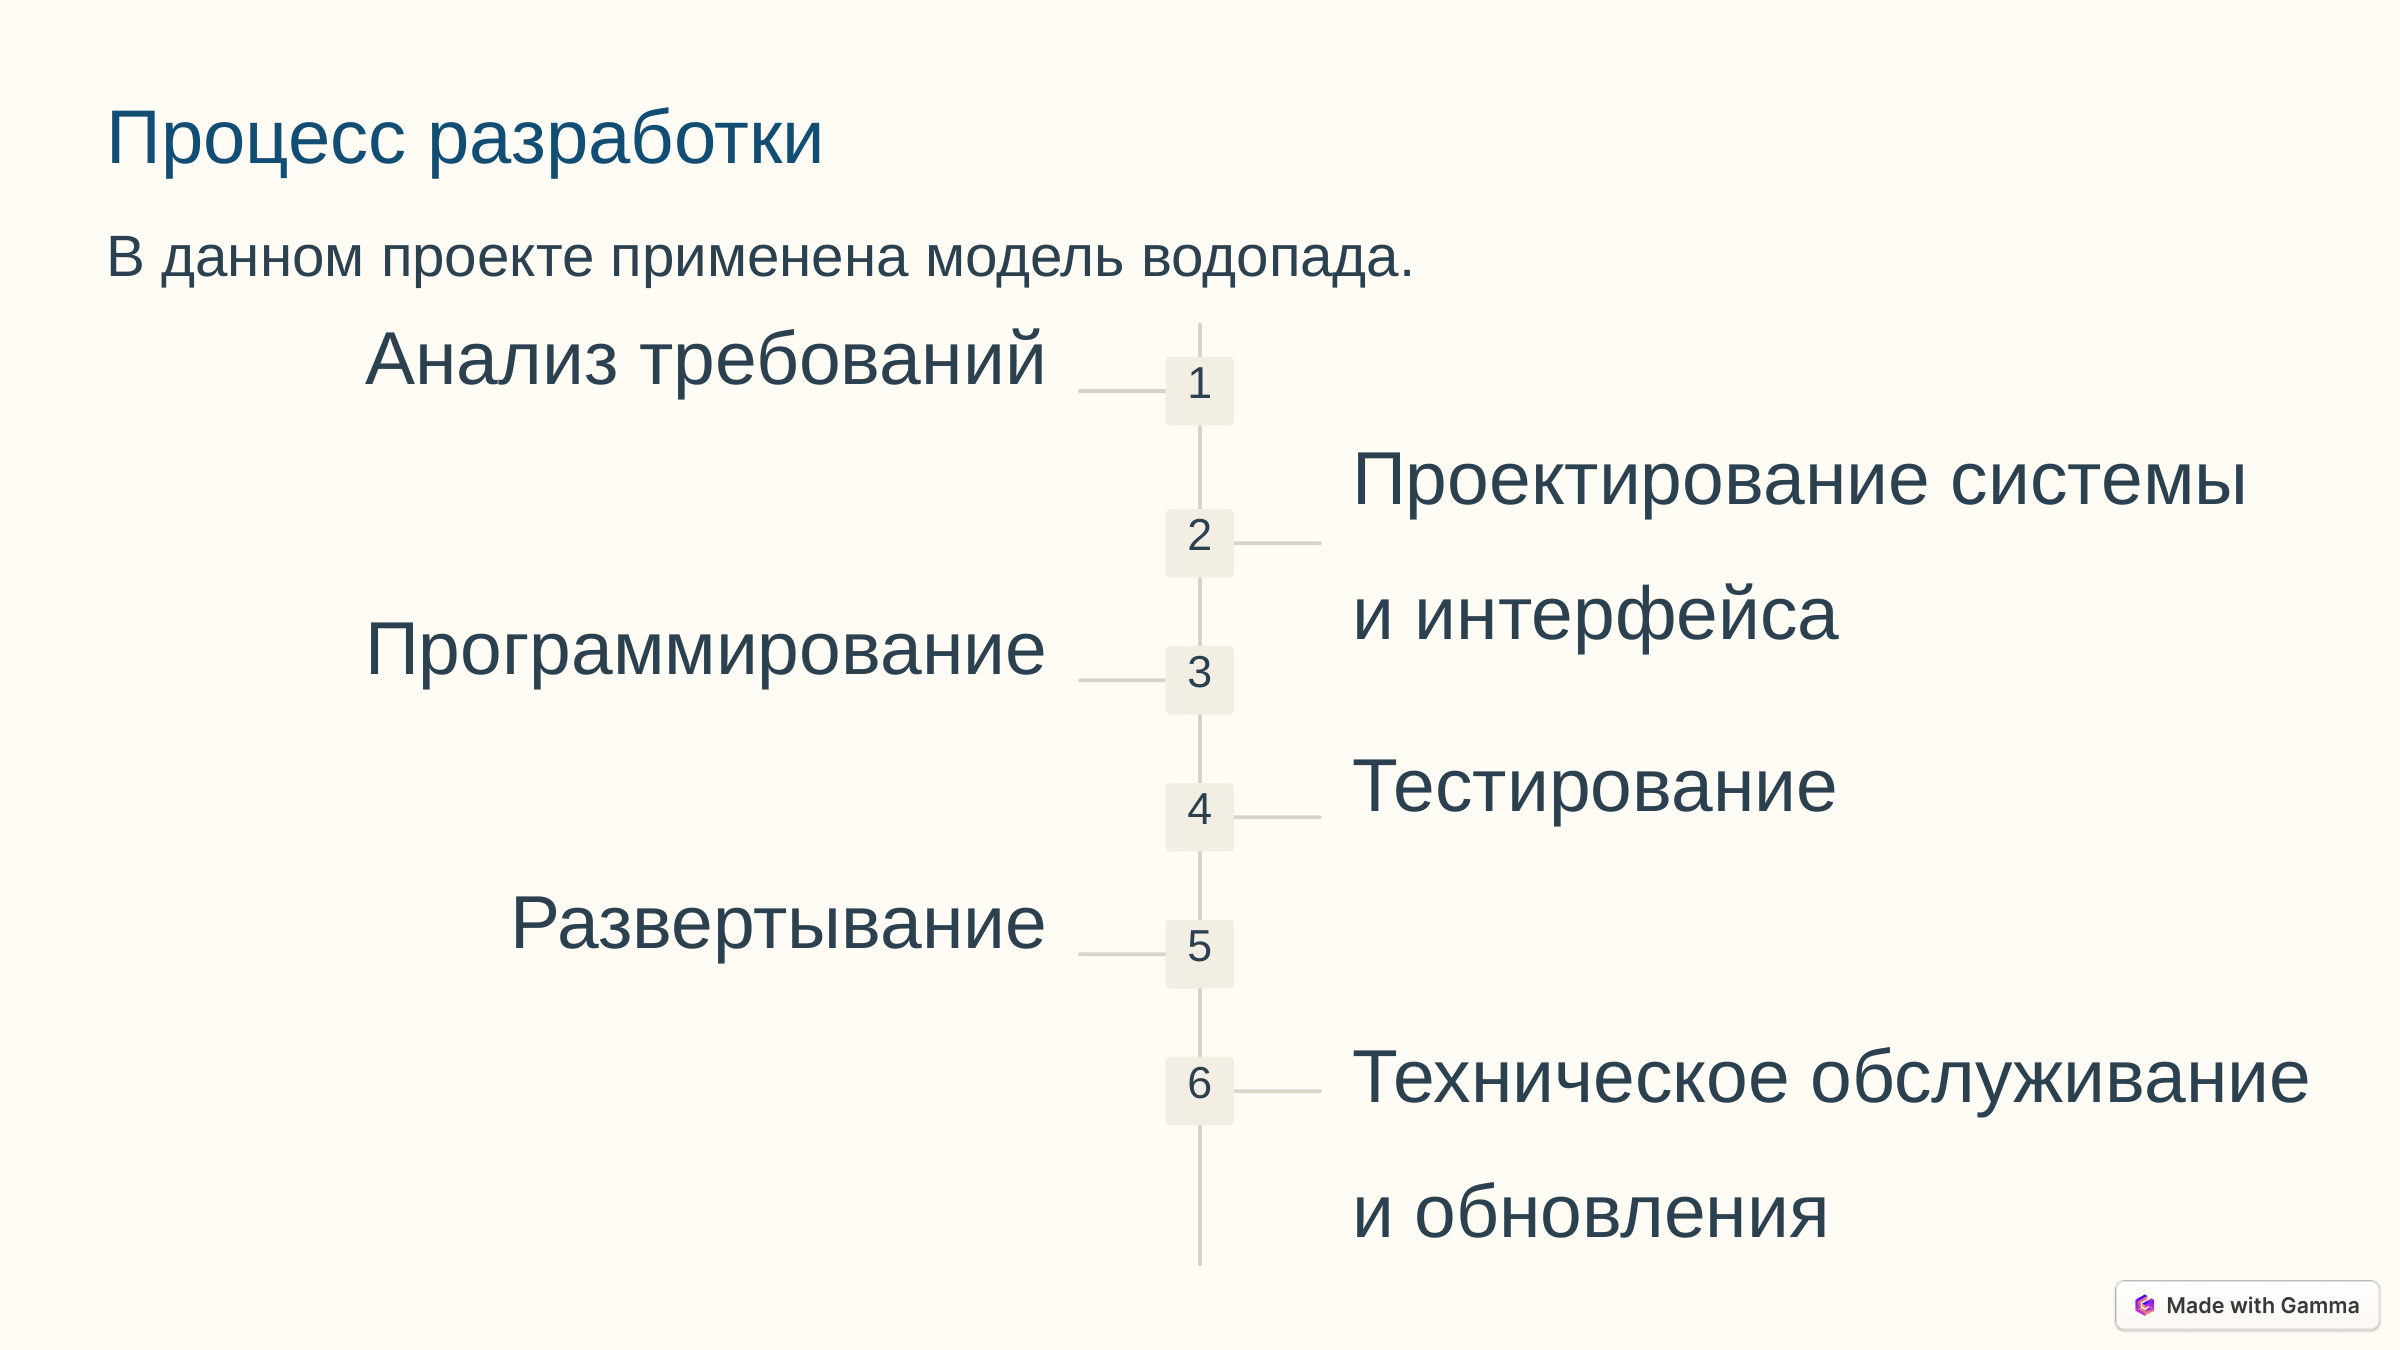

Процесс разработки
В данном проекте применена модель водопада.

Анализ требований

1
Проектирование системы
и интерфейса

2

Программирование

3

Тестирование

4

Развертывание

5

Техническое обслуживание
и обновления

6